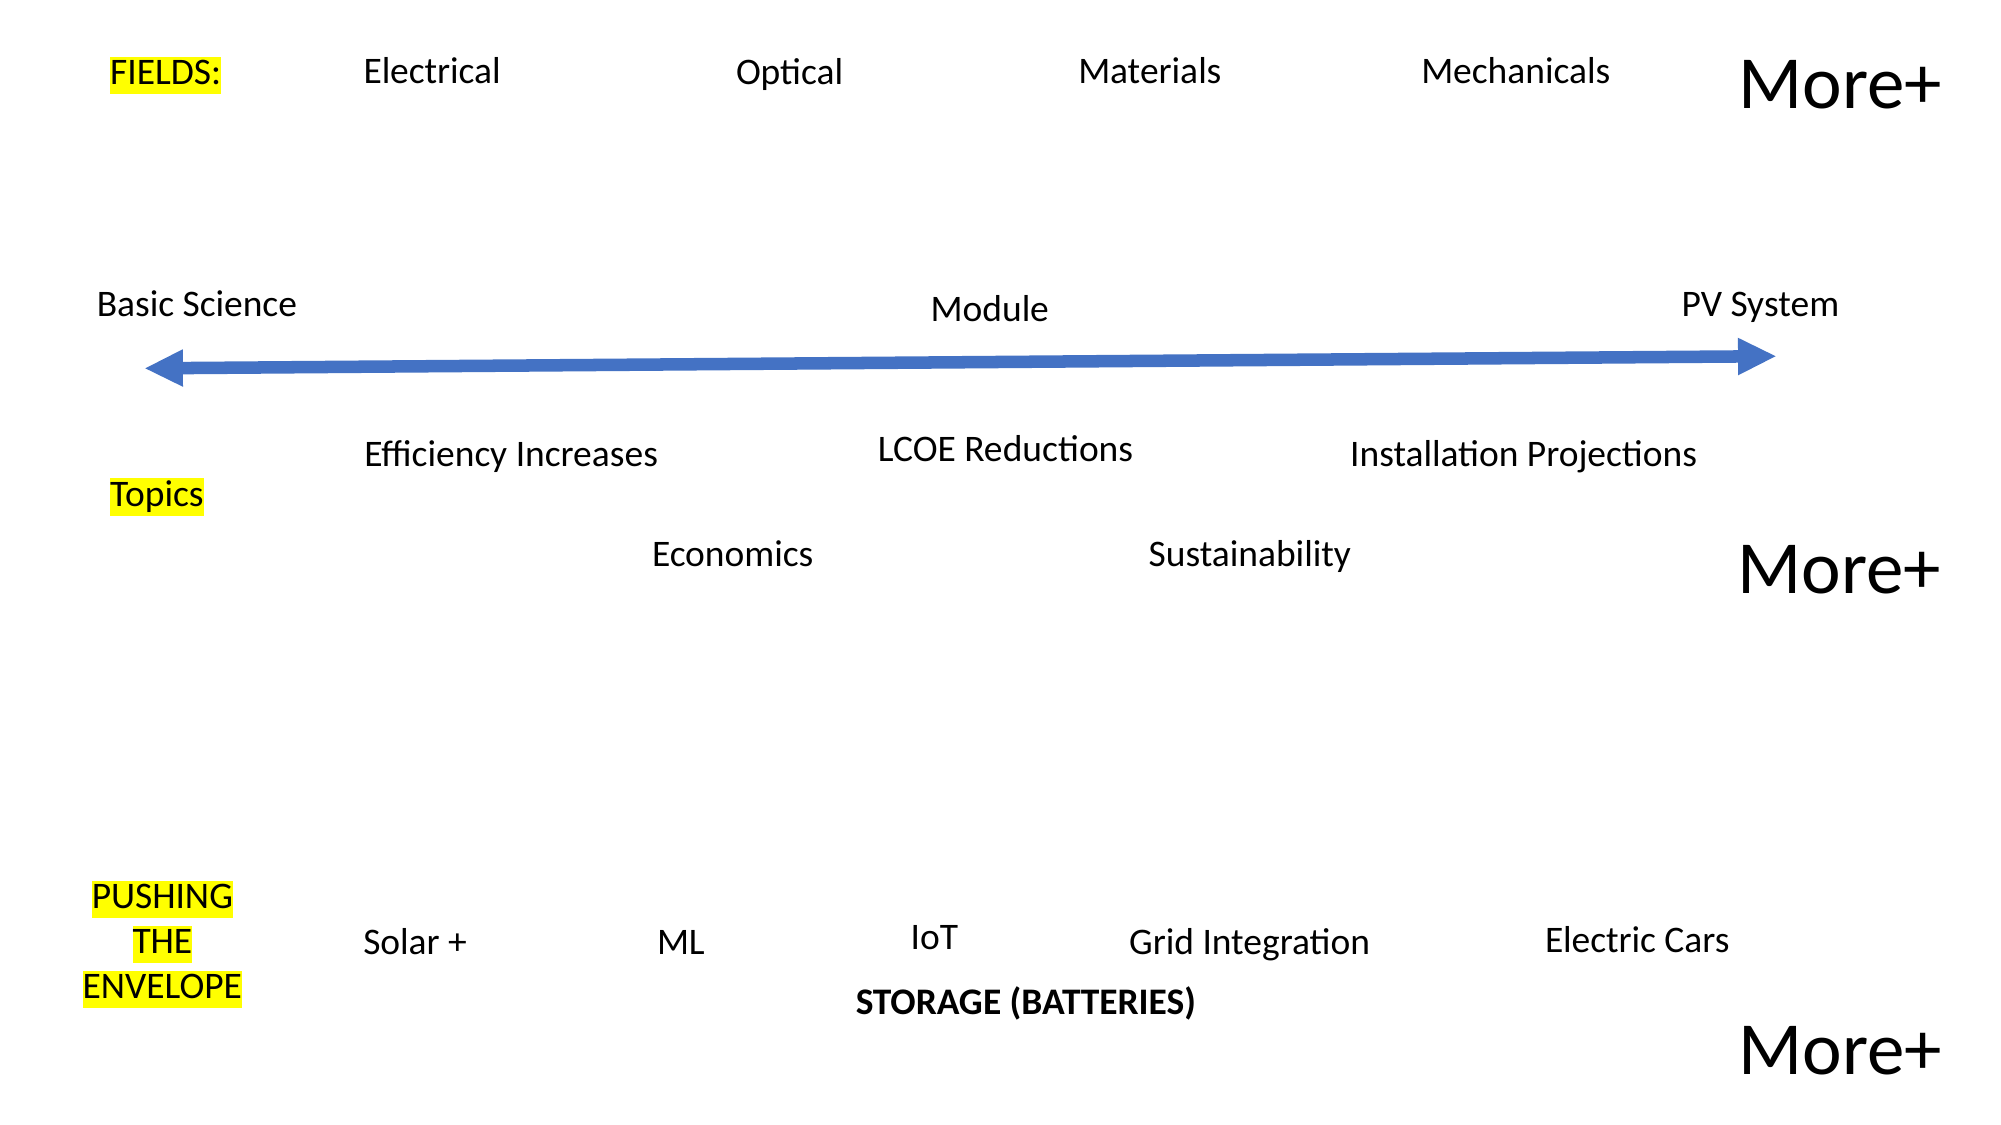

More+
Electrical
Materials
Mechanicals

FIELDS:
Optical
Basic Science
PV System
Module
LCOE Reductions
Efficiency Increases
Installation Projections
Topics
More+
Economics
Sustainability
PUSHING THE ENVELOPE
IoT
Electric Cars
ML
Grid Integration
Solar +
STORAGE (BATTERIES)
More+